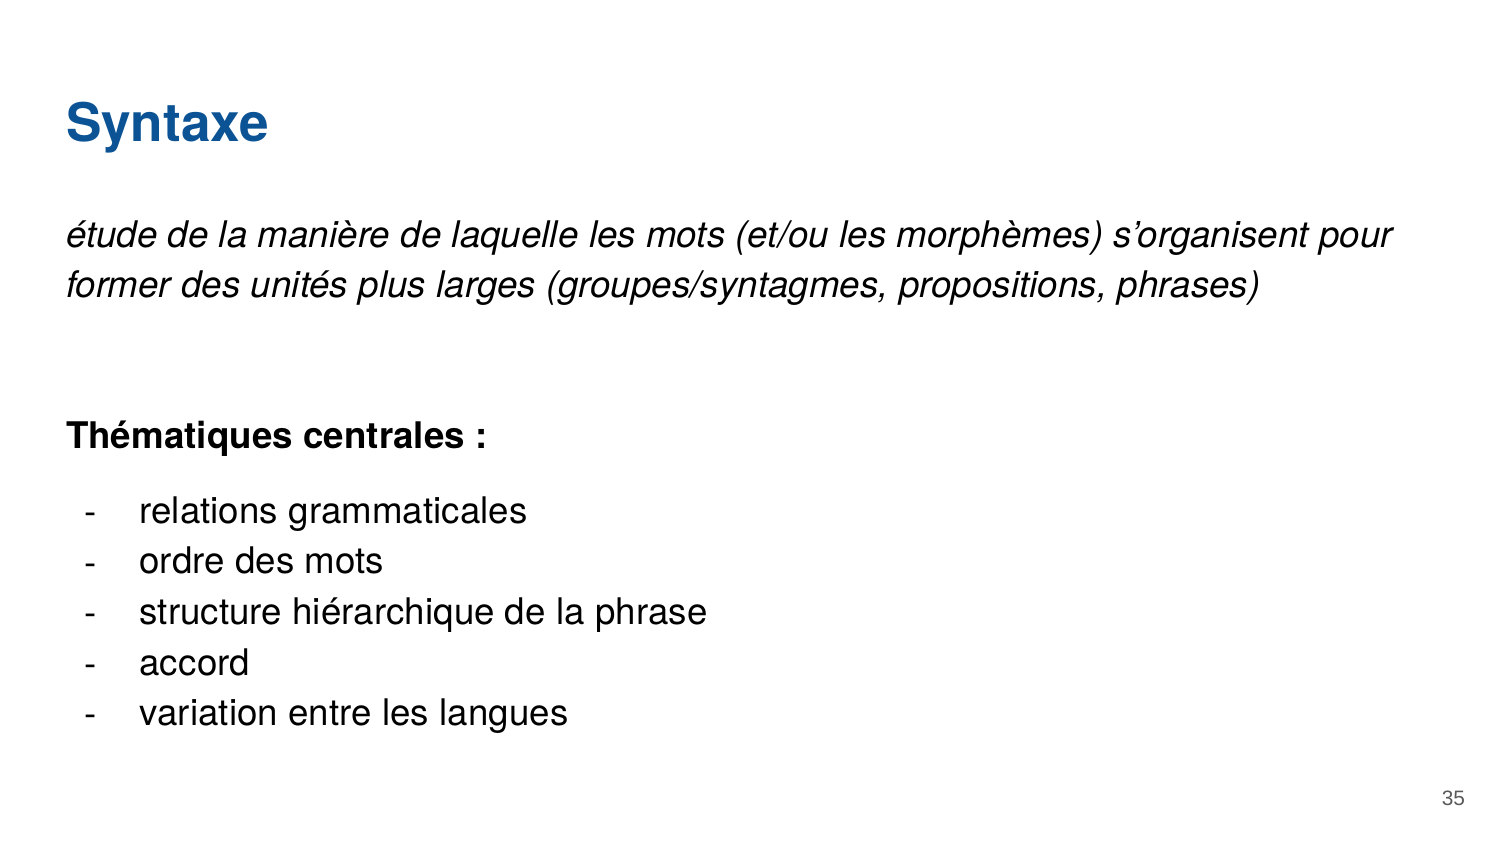

# Syntaxe
étude de la manière de laquelle les mots (et/ou les morphèmes) s’organisent pour former des unités plus larges (groupes/syntagmes, propositions, phrases)

Thématiques centrales :
relations grammaticales
ordre des mots
structure hiérarchique de la phrase
accord
variation entre les langues

35